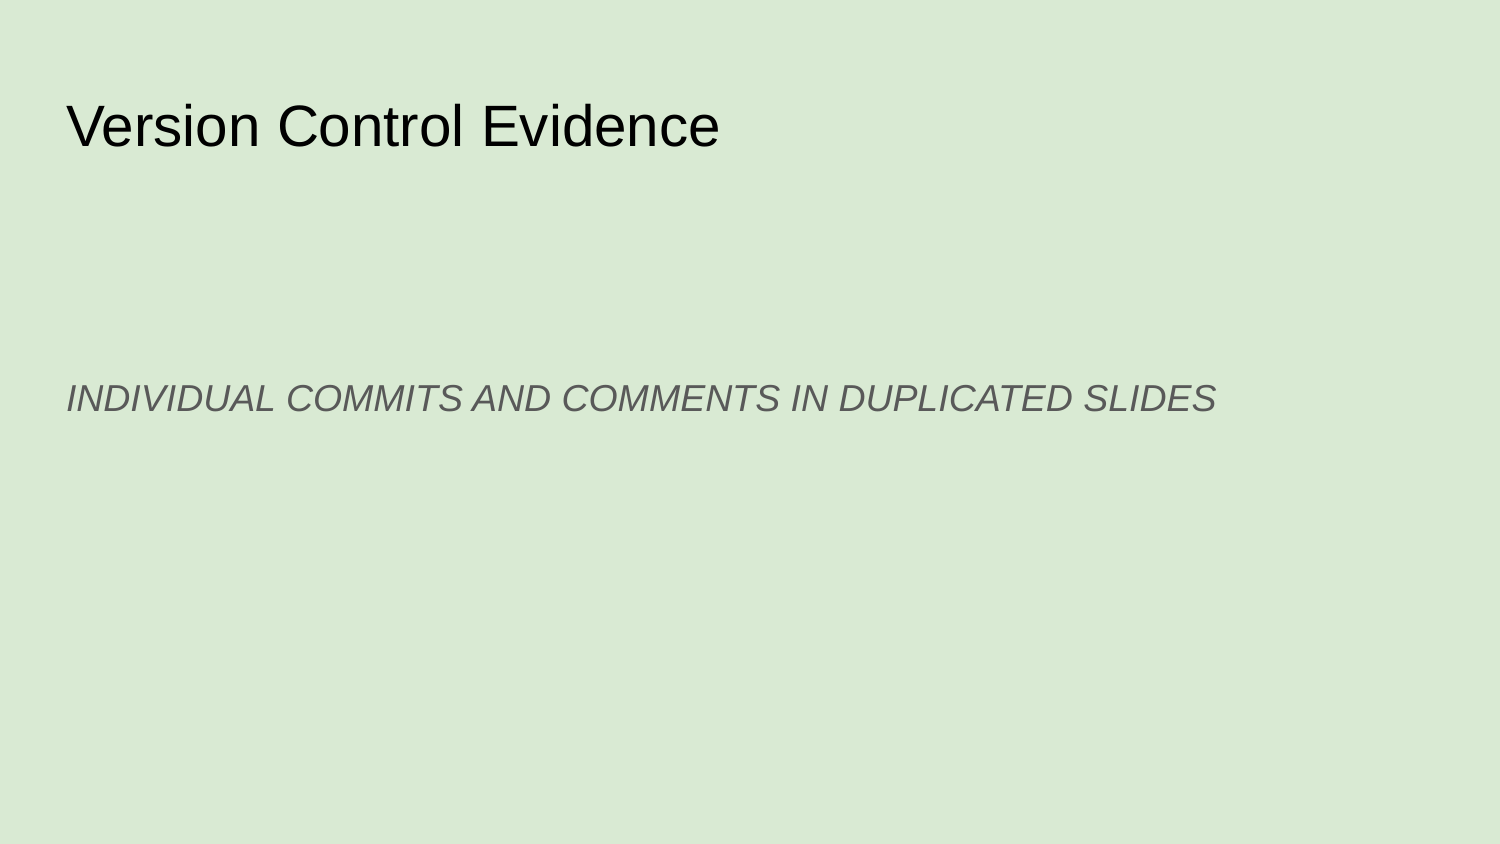

# Version Control Evidence

INDIVIDUAL COMMITS AND COMMENTS IN DUPLICATED SLIDES